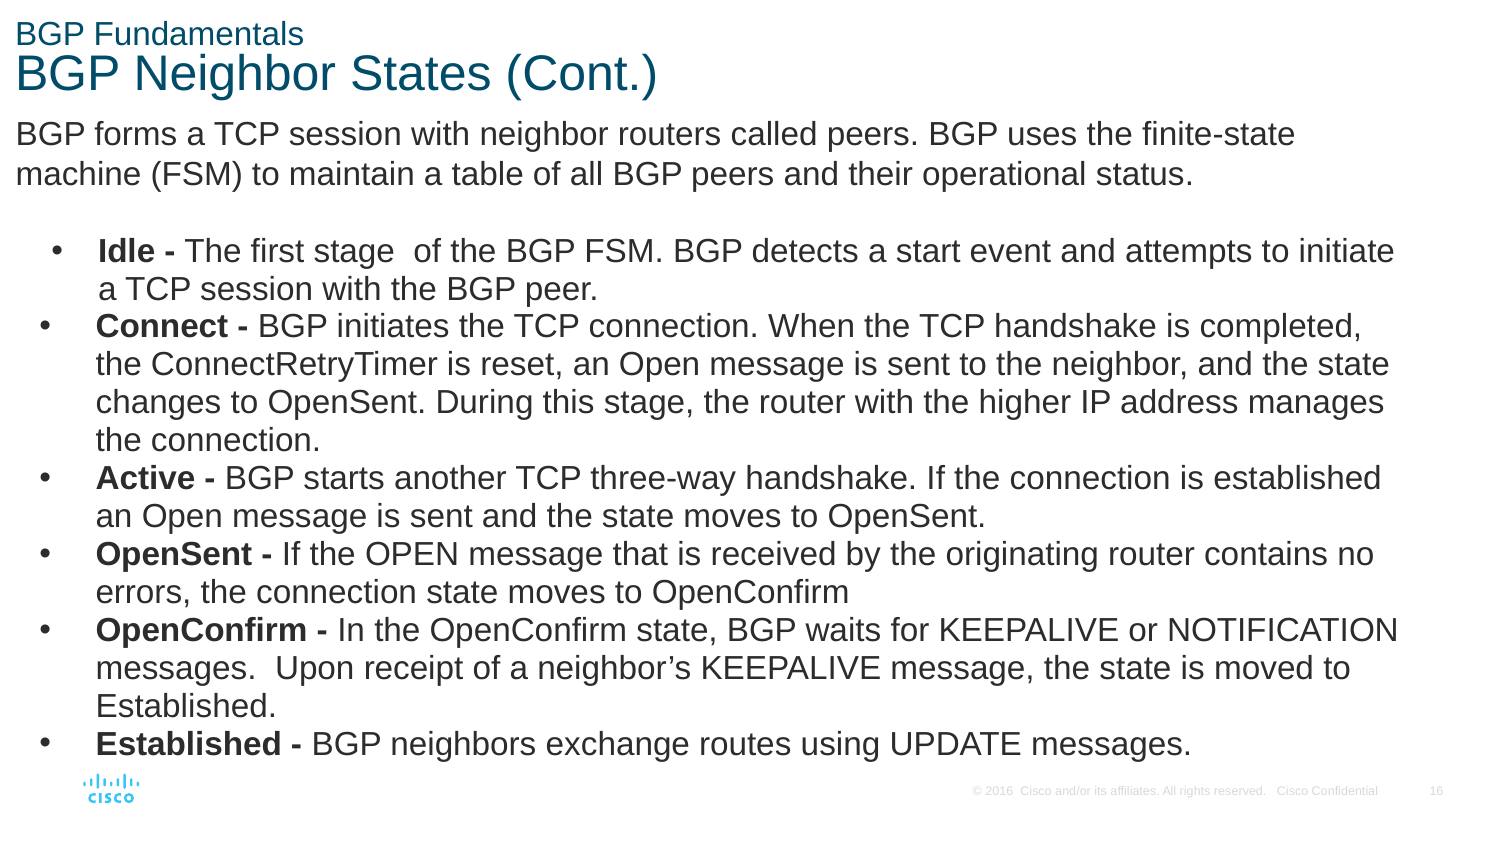

# BGP Fundamentals BGP Neighbor States (Cont.)
BGP forms a TCP session with neighbor routers called peers. BGP uses the finite-state machine (FSM) to maintain a table of all BGP peers and their operational status.

Idle - The first stage  of the BGP FSM. BGP detects a start event and attempts to initiate a TCP session with the BGP peer.
Connect - BGP initiates the TCP connection. When the TCP handshake is completed, the ConnectRetryTimer is reset, an Open message is sent to the neighbor, and the state changes to OpenSent. During this stage, the router with the higher IP address manages the connection.
Active - BGP starts another TCP three-way handshake. If the connection is established an Open message is sent and the state moves to OpenSent.
OpenSent - If the OPEN message that is received by the originating router contains no errors, the connection state moves to OpenConfirm
OpenConfirm - In the OpenConfirm state, BGP waits for KEEPALIVE or NOTIFICATION messages.  Upon receipt of a neighbor’s KEEPALIVE message, the state is moved to Established.
Established - BGP neighbors exchange routes using UPDATE messages.